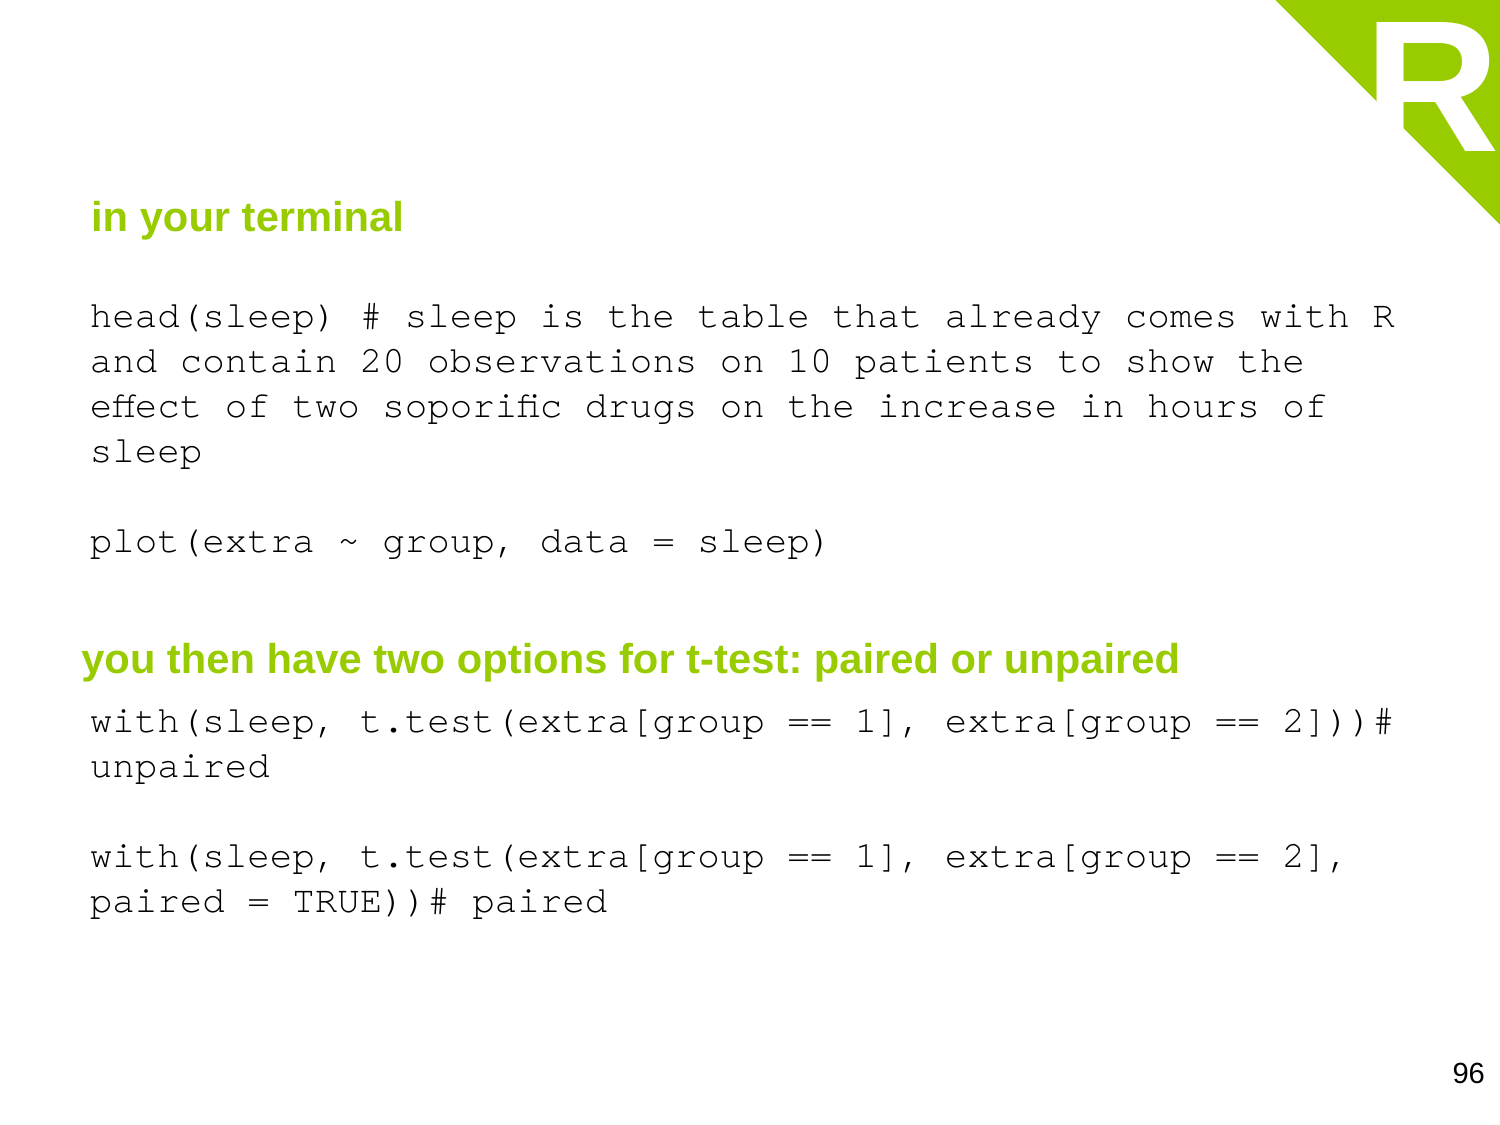

R

in your terminal
head(sleep) # sleep is the table that already comes with R and contain 20 observations on 10 patients to show the effect of two soporific drugs on the increase in hours of sleep

plot(extra ~ group, data = sleep)

with(sleep, t.test(extra[group == 1], extra[group == 2]))# unpaired

with(sleep, t.test(extra[group == 1], extra[group == 2], paired = TRUE))# paired

you then have two options for t-test: paired or unpaired
96